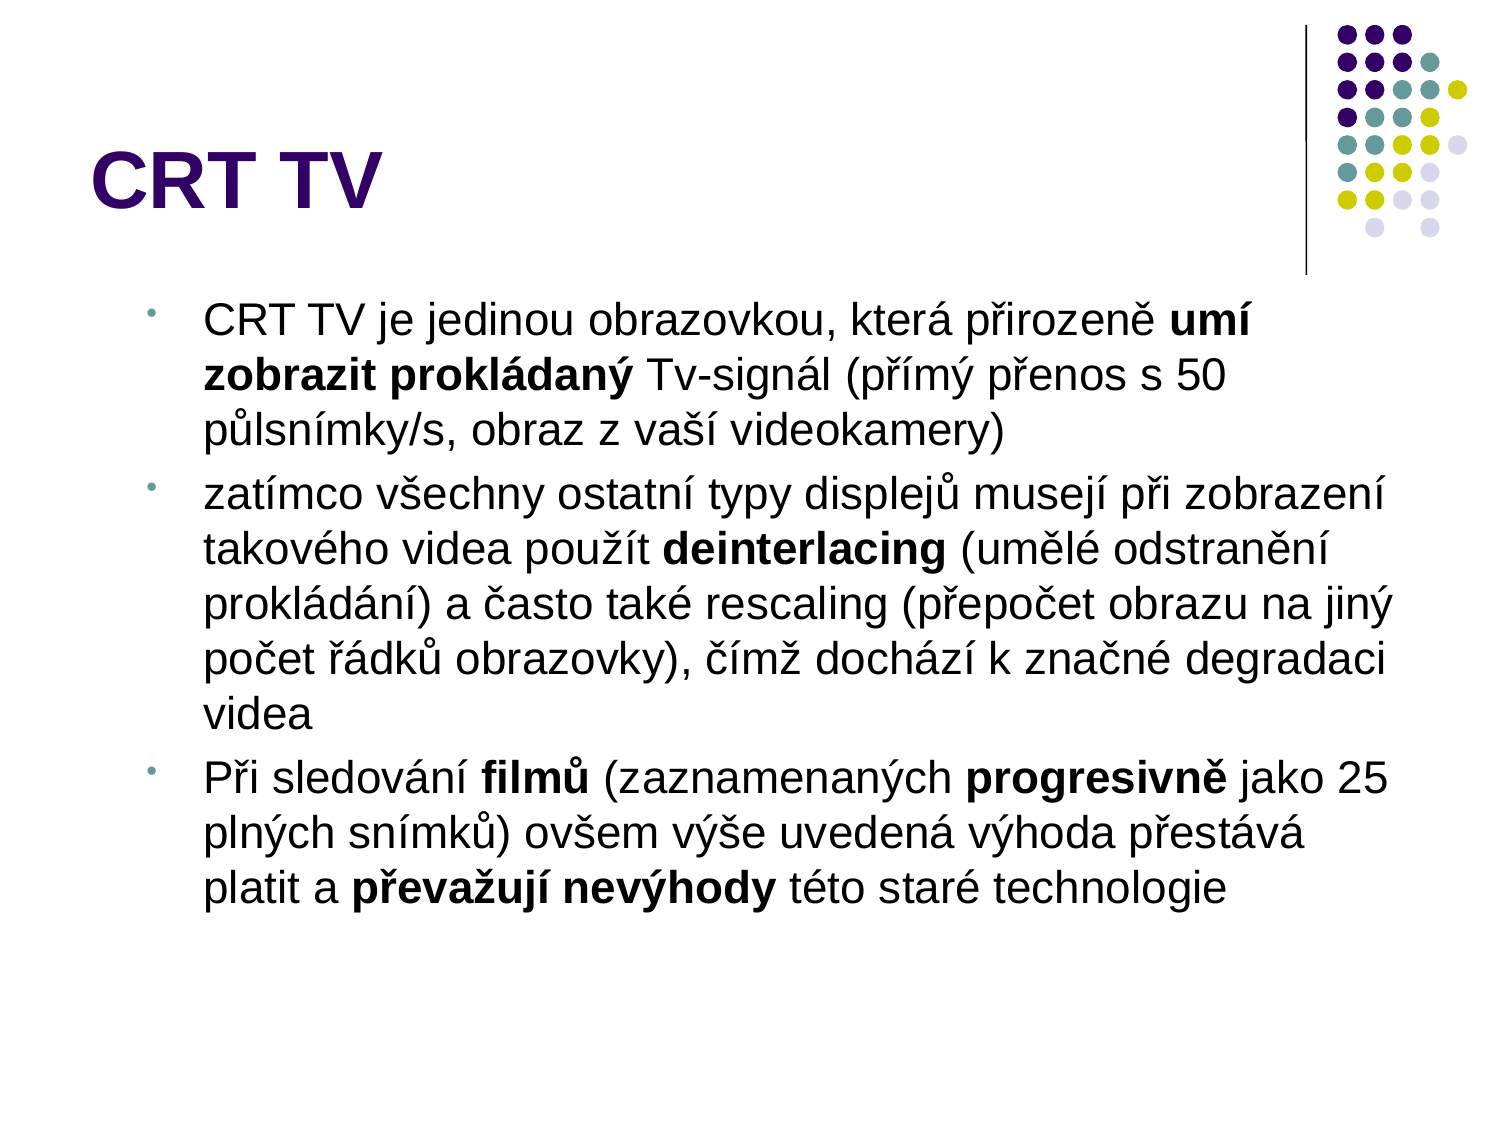

# CRT TV
CRT TV je jedinou obrazovkou, která přirozeně umí zobrazit prokládaný Tv-signál (přímý přenos s 50 půlsnímky/s, obraz z vaší videokamery)
zatímco všechny ostatní typy displejů musejí při zobrazení takového videa použít deinterlacing (umělé odstranění prokládání) a často také rescaling (přepočet obrazu na jiný počet řádků obrazovky), čímž dochází k značné degradaci videa
Při sledování filmů (zaznamenaných progresivně jako 25 plných snímků) ovšem výše uvedená výhoda přestává platit a převažují nevýhody této staré technologie